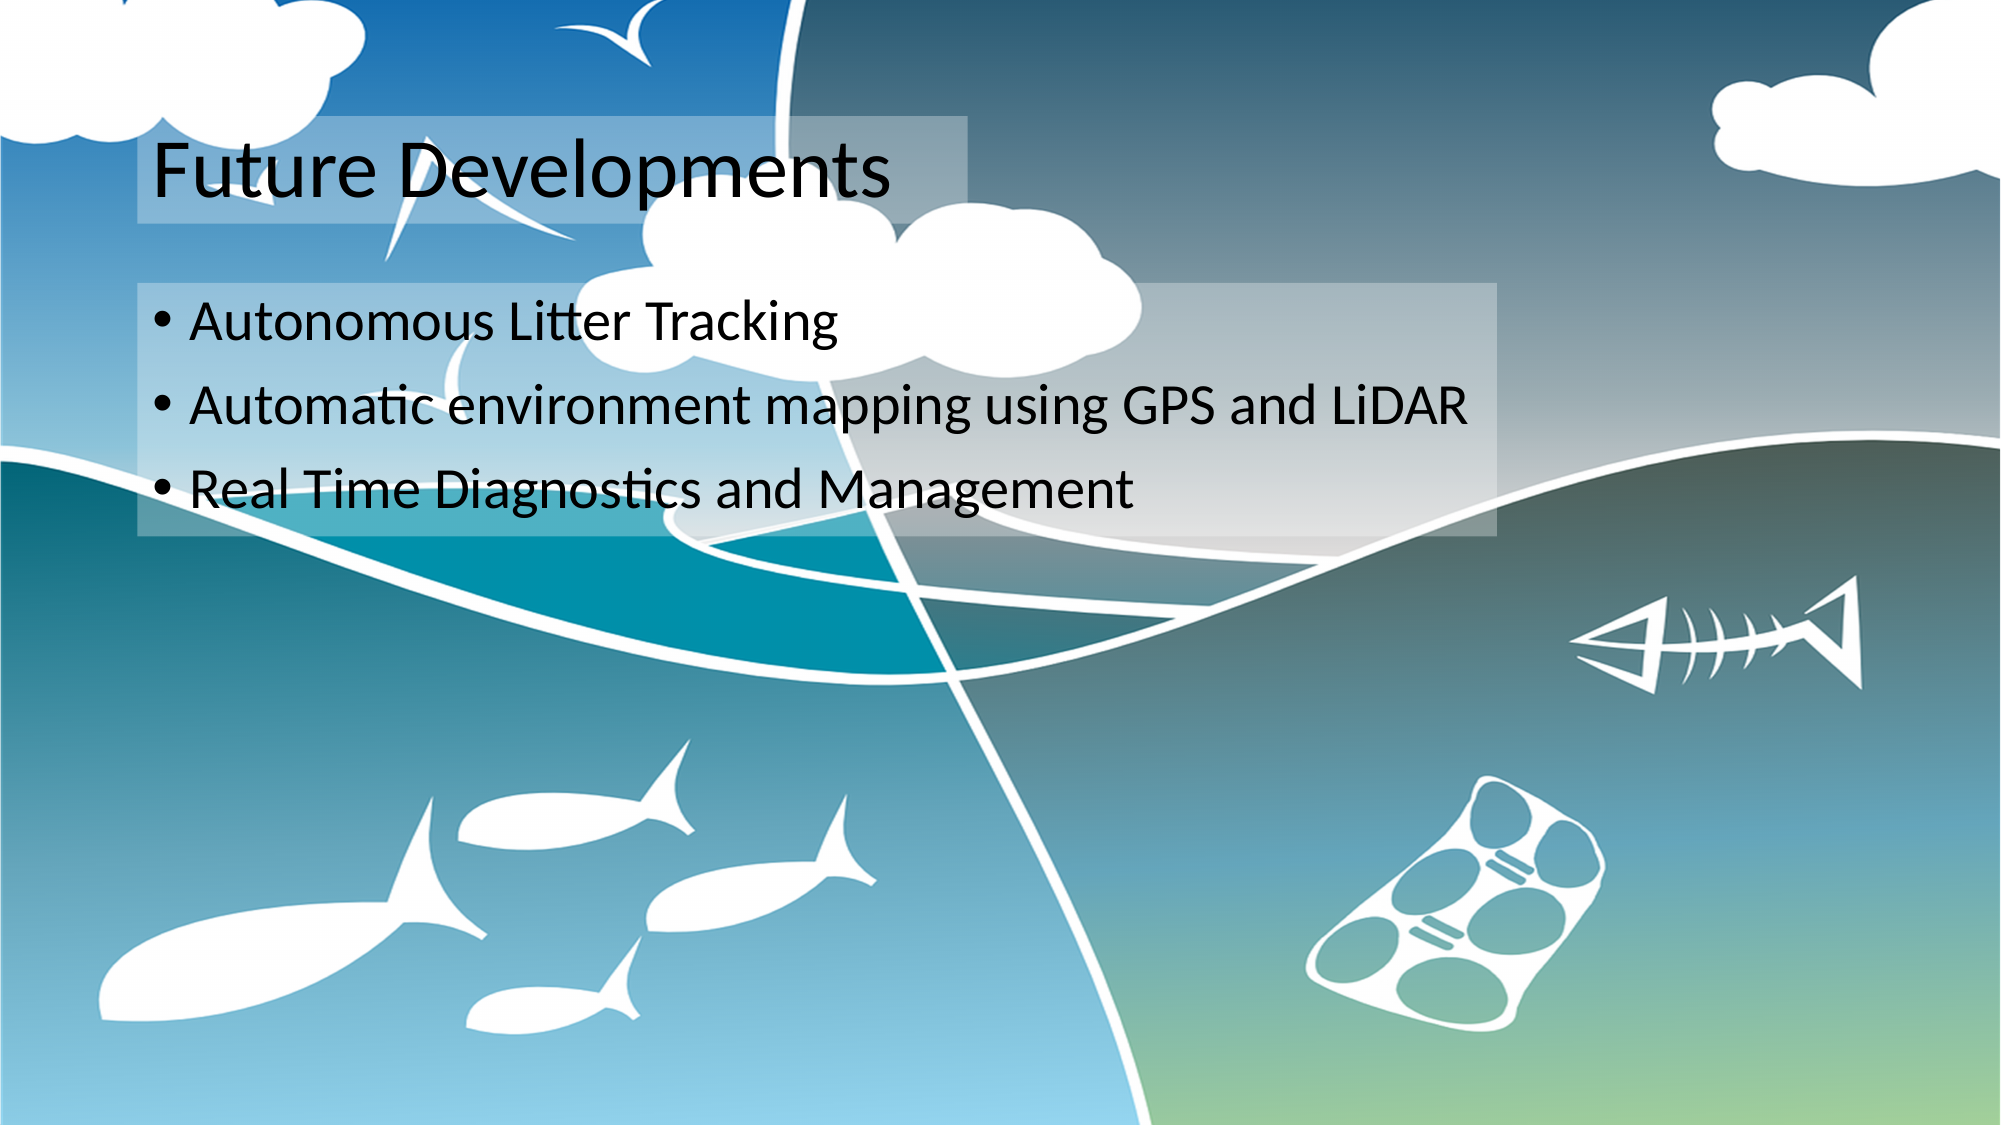

# Future Developments
Autonomous Litter Tracking
Automatic environment mapping using GPS and LiDAR
Real Time Diagnostics and Management